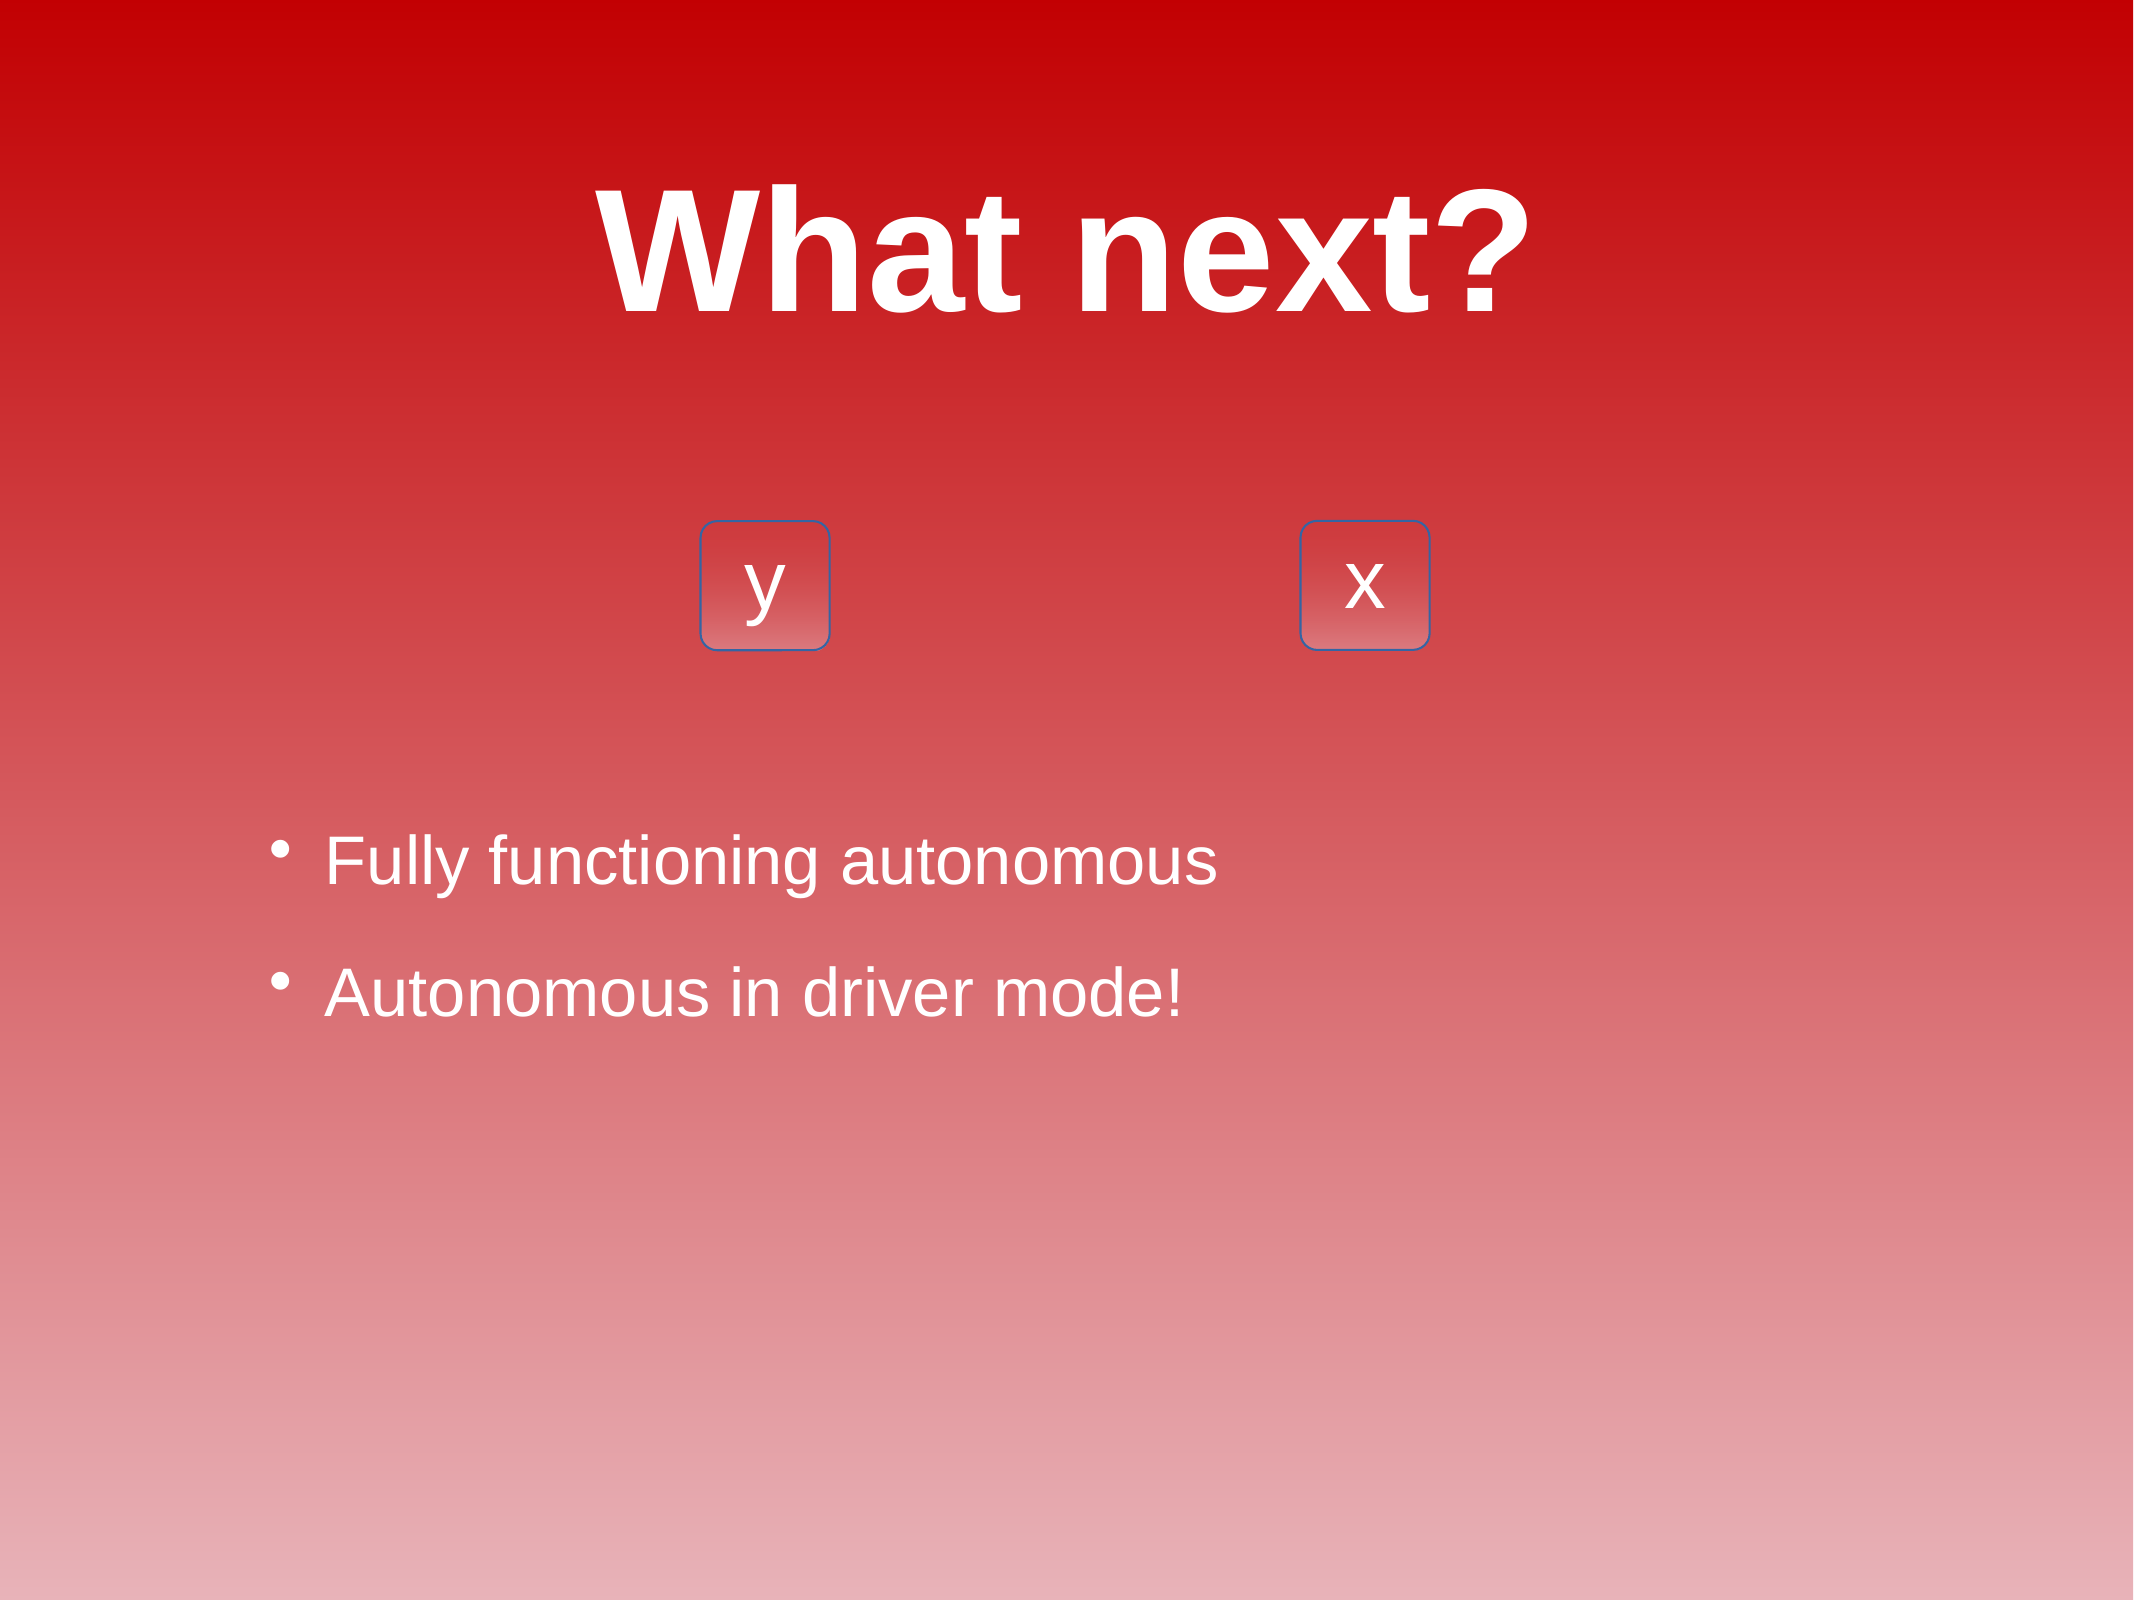

What next?
Fully functioning autonomous
Autonomous in driver mode!
x
y